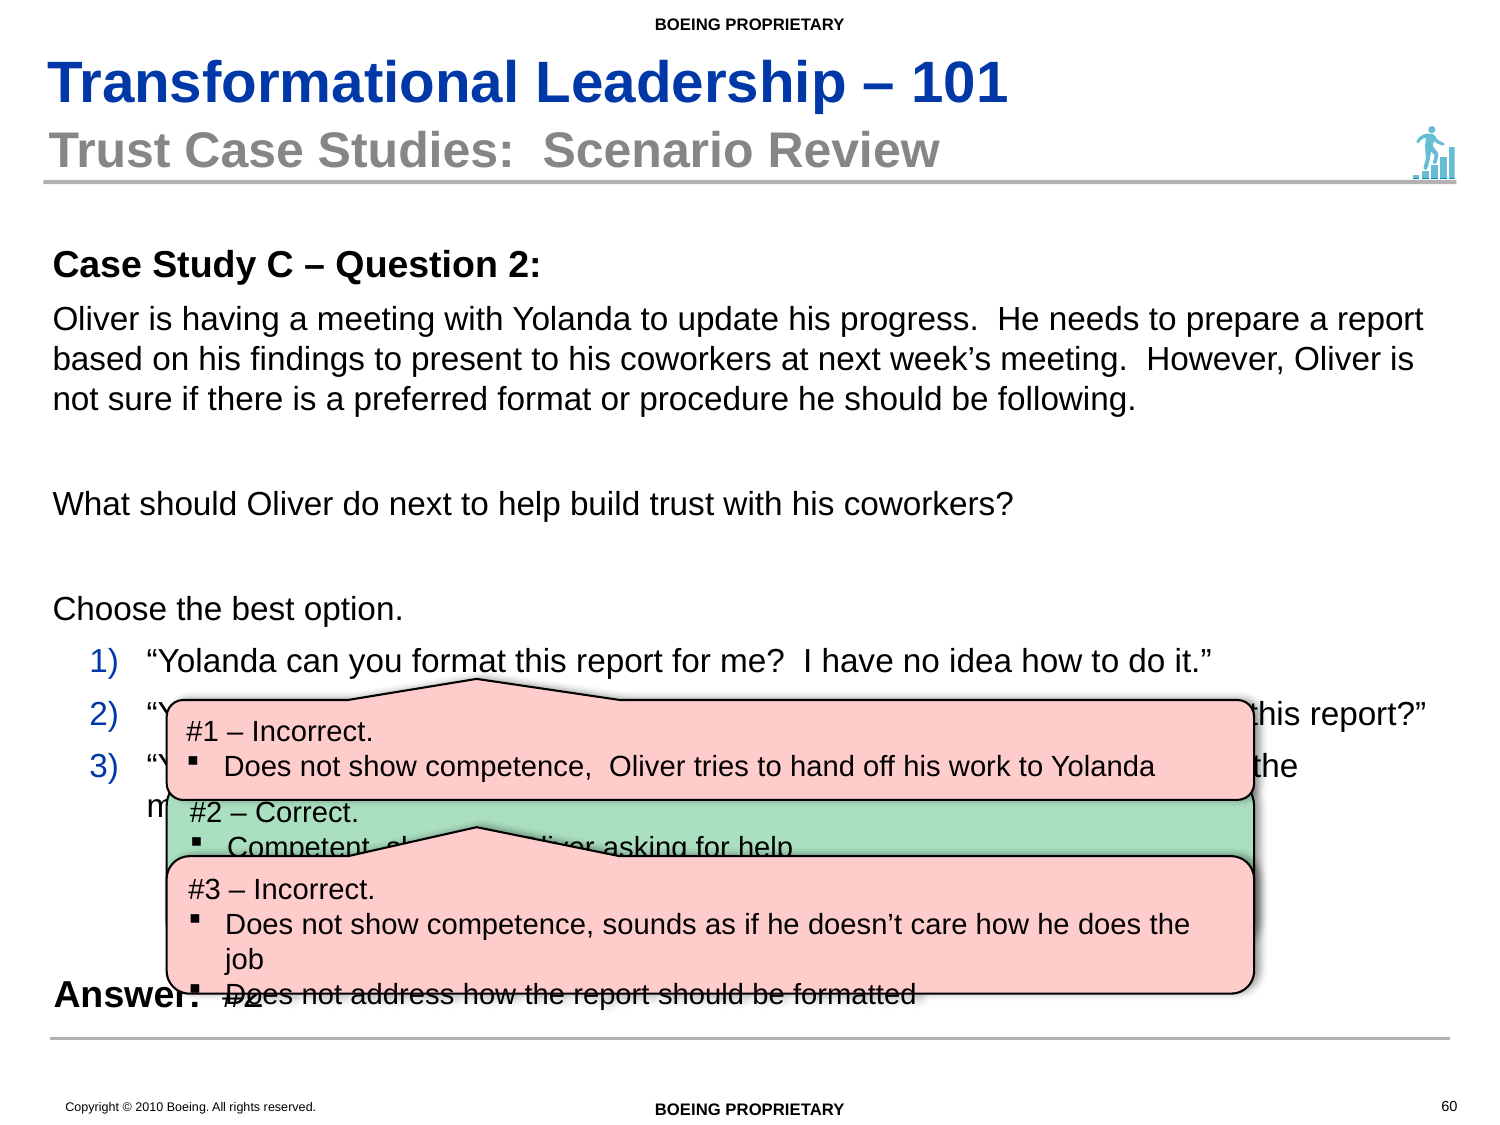

# Trust Case Studies:  Scenario Review
Case Study C – Question 2:
Oliver is having a meeting with Yolanda to update his progress.  He needs to prepare a report based on his findings to present to his coworkers at next week’s meeting.  However, Oliver is not sure if there is a preferred format or procedure he should be following.

What should Oliver do next to help build trust with his coworkers?

Choose the best option.
“Yolanda can you format this report for me?  I have no idea how to do it.”
“Yolanda, are there guidelines I should follow for preparing and distributing this report?”
“Yolanda, I am either going to distribute the report via e-mail or just wait for the meeting.  I am not sure.”

#1 – Incorrect.
Does not show competence,  Oliver tries to hand off his work to Yolanda
#2 – Correct.
Competent, shown by Oliver asking for help
Shows trust in Yolanda by acknowledging what he doesn’t know
Demonstrates he is willing to learn and do what is best for the team
#3 – Incorrect.
Does not show competence, sounds as if he doesn’t care how he does the job
Does not address how the report should be formatted
Answer:  #2
60